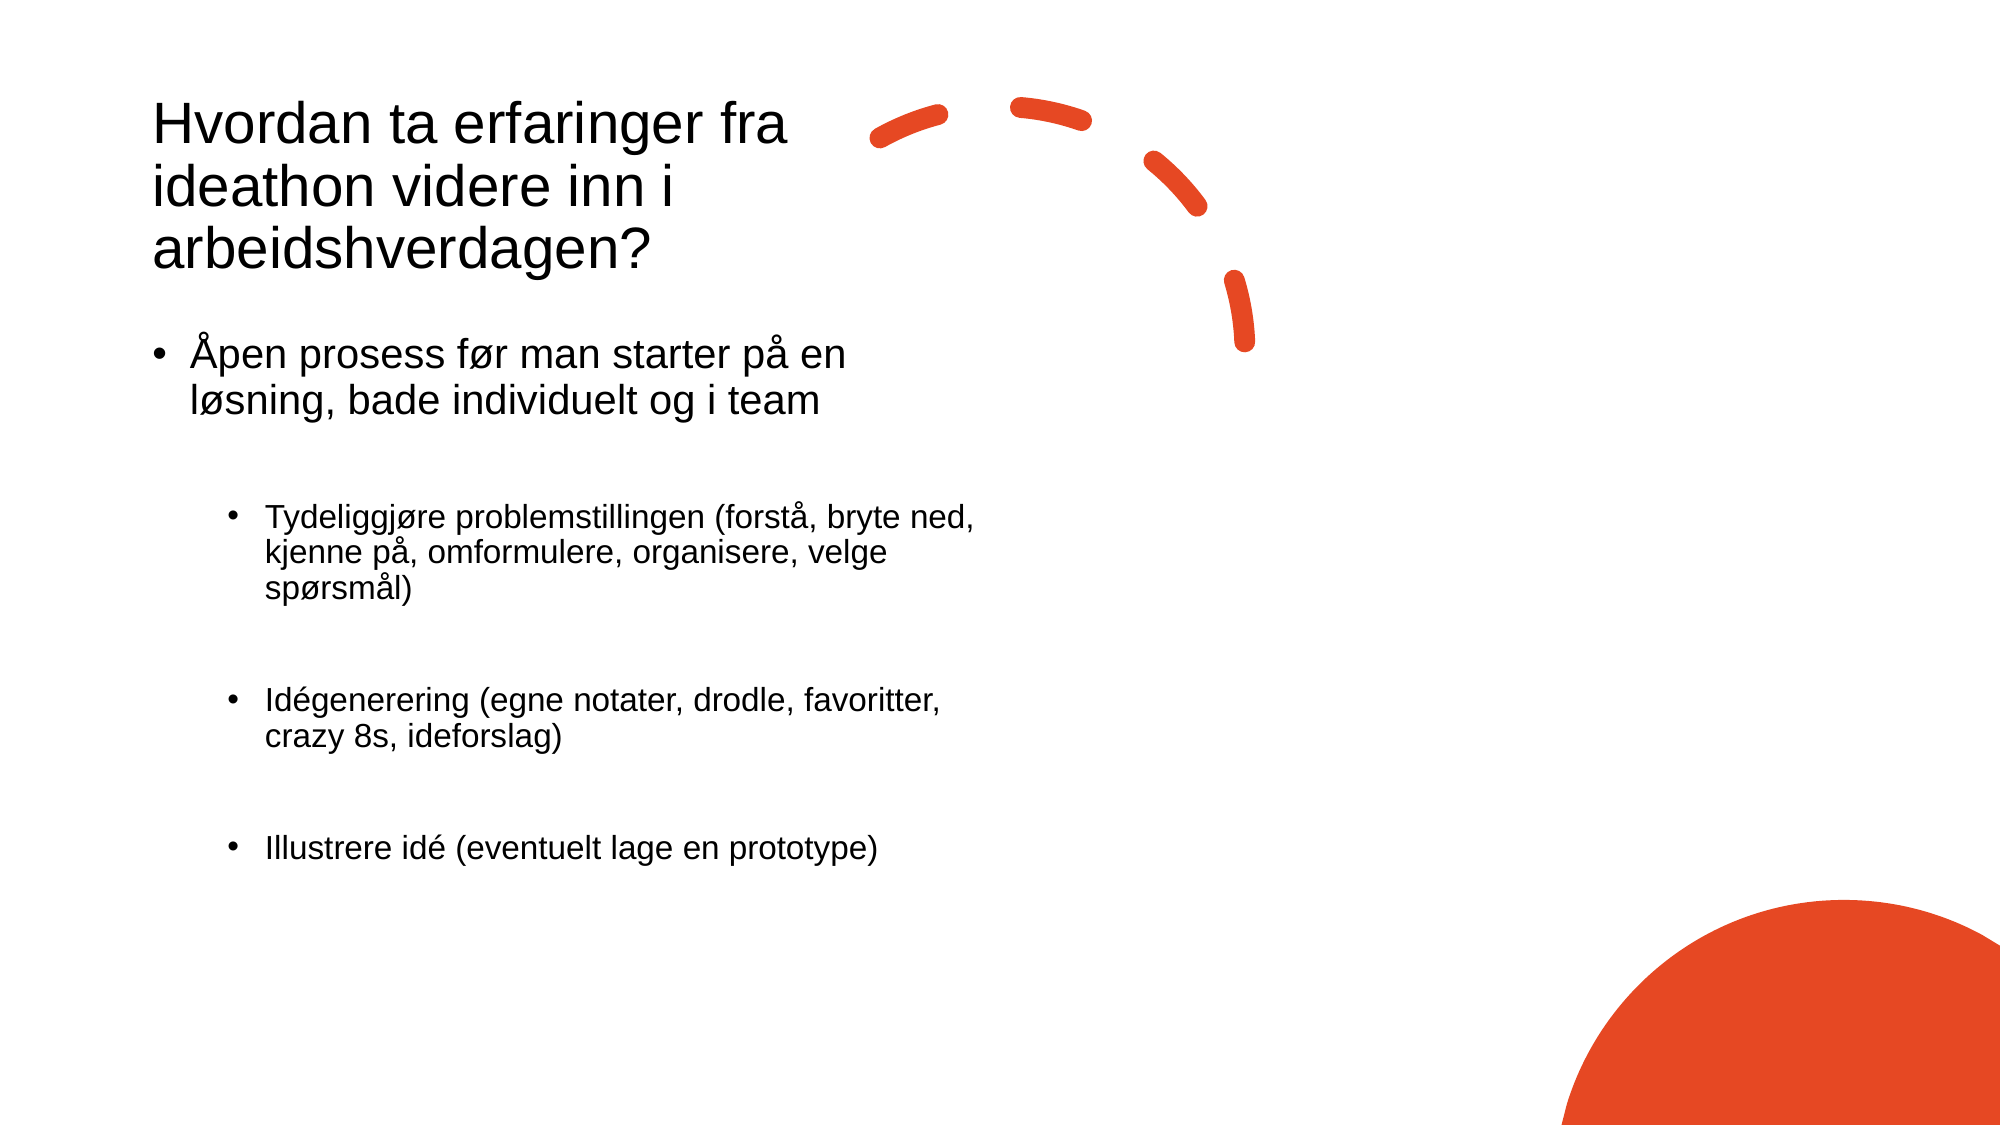

# Hvordan ta erfaringer fra ideathon videre inn i arbeidshverdagen?

Åpen prosess før man starter på en løsning, bade individuelt og i team

Tydeliggjøre problemstillingen (forstå, bryte ned, kjenne på, omformulere, organisere, velge spørsmål)

Idégenerering (egne notater, drodle, favoritter, crazy 8s, ideforslag)

Illustrere idé (eventuelt lage en prototype)